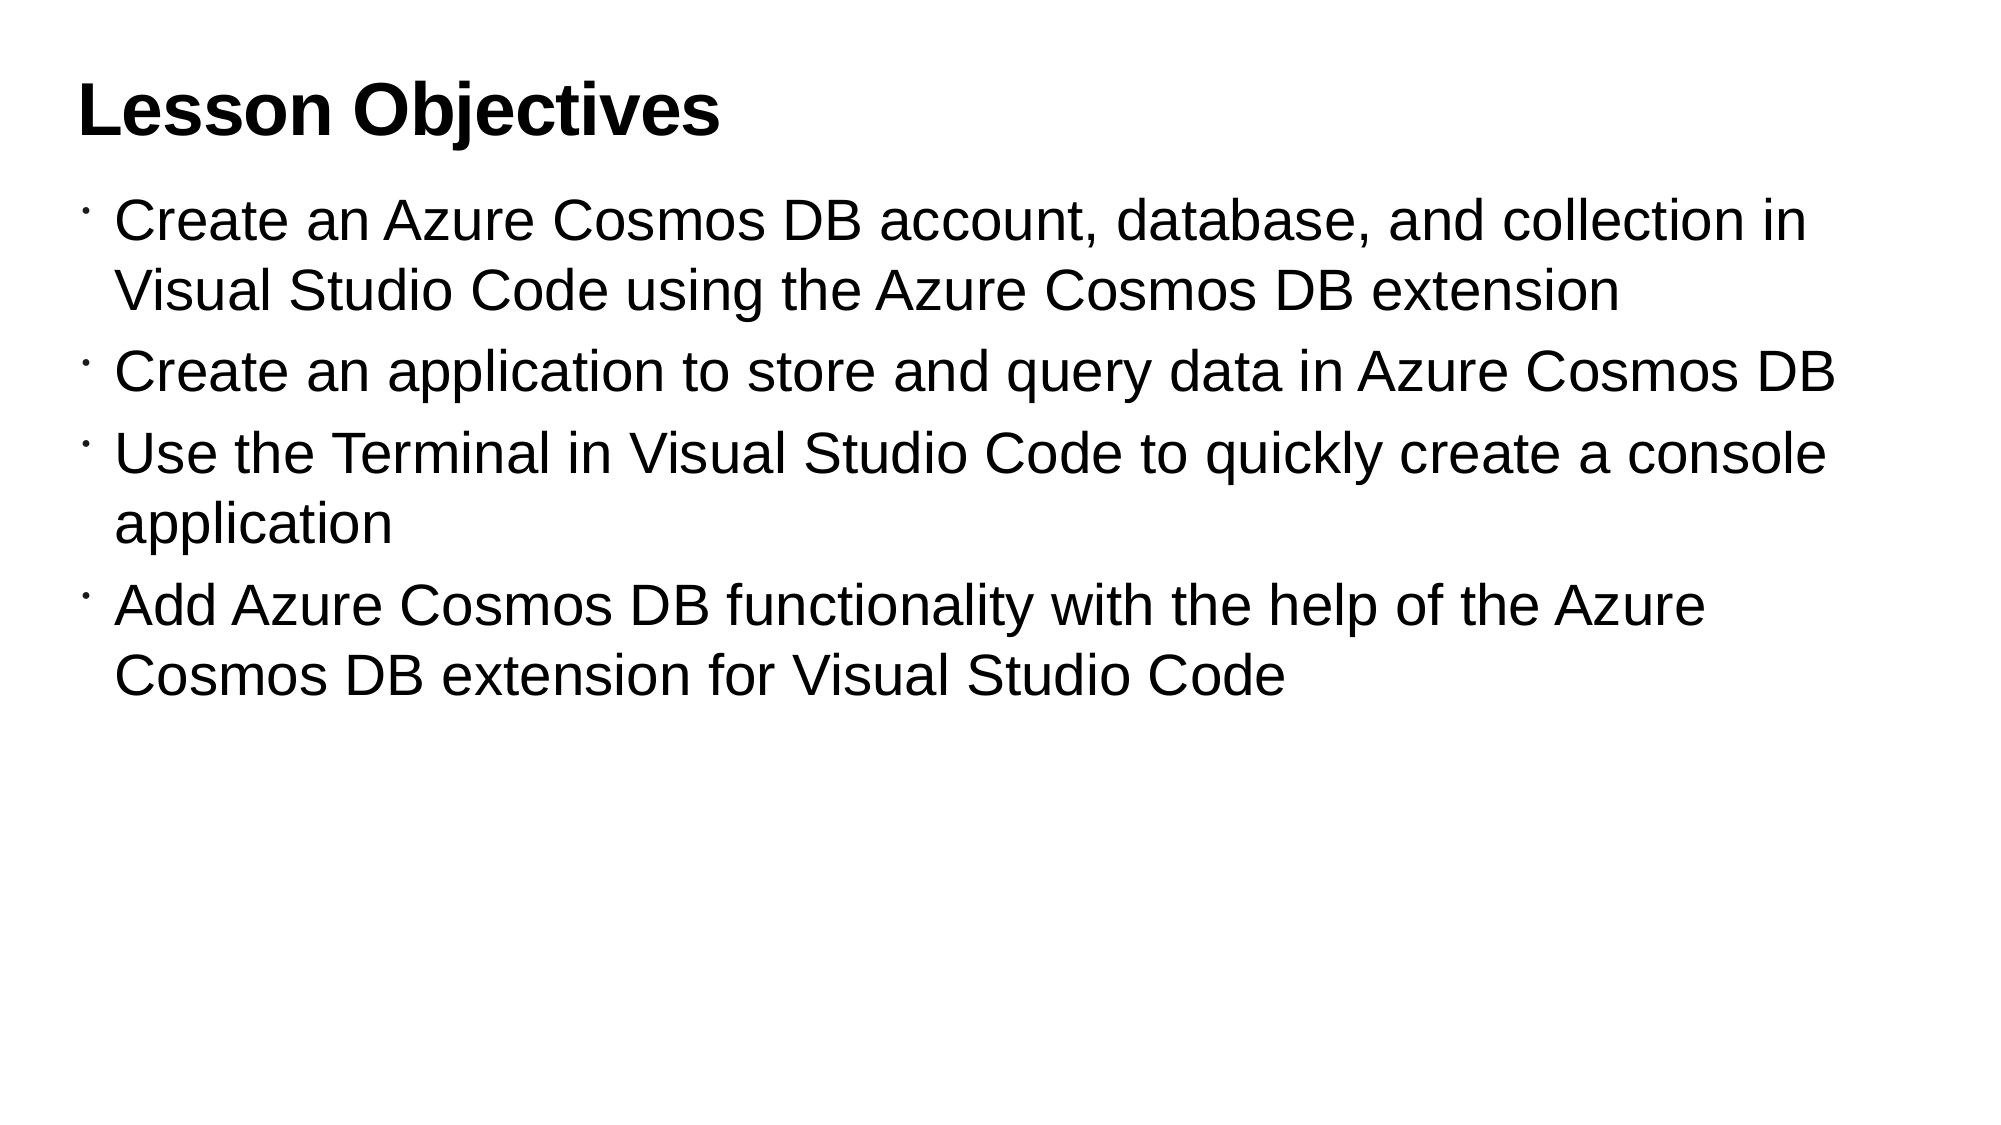

# Lesson Objectives
Create an Azure Cosmos DB account, database, and collection in Visual Studio Code using the Azure Cosmos DB extension
Create an application to store and query data in Azure Cosmos DB
Use the Terminal in Visual Studio Code to quickly create a console application
Add Azure Cosmos DB functionality with the help of the Azure Cosmos DB extension for Visual Studio Code